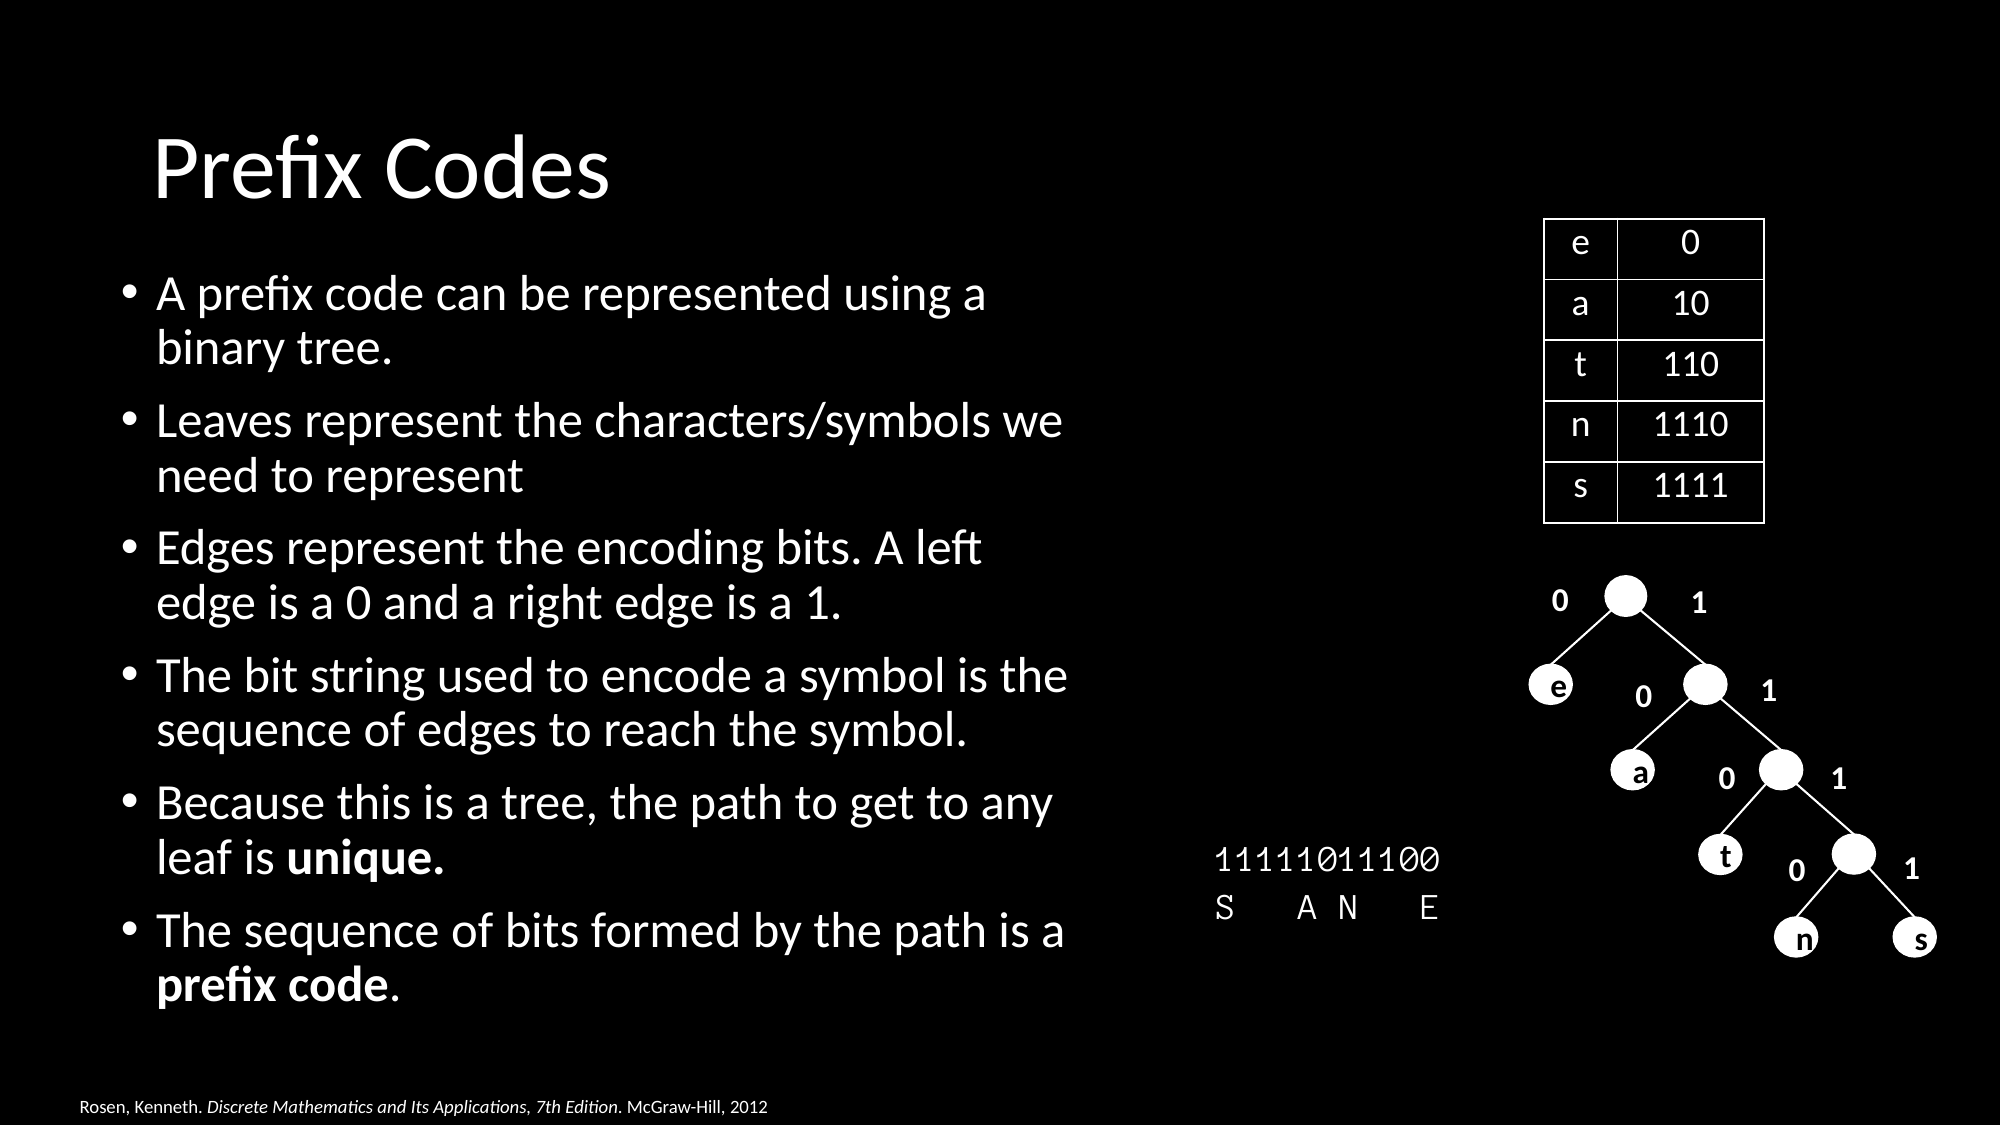

# Prefix Codes
| e | 0 |
| --- | --- |
| a | 10 |
| t | 110 |
| n | 1110 |
| s | 1111 |
A prefix code can be represented using a binary tree.
Leaves represent the characters/symbols we need to represent
Edges represent the encoding bits. A left edge is a 0 and a right edge is a 1.
The bit string used to encode a symbol is the sequence of edges to reach the symbol.
Because this is a tree, the path to get to any leaf is unique.
The sequence of bits formed by the path is a prefix code.
0
1

1

e
0
1
0
a

t
1
0
s
n
11111011100
S   A N   E
Rosen, Kenneth. Discrete Mathematics and Its Applications, 7th Edition. McGraw-Hill, 2012